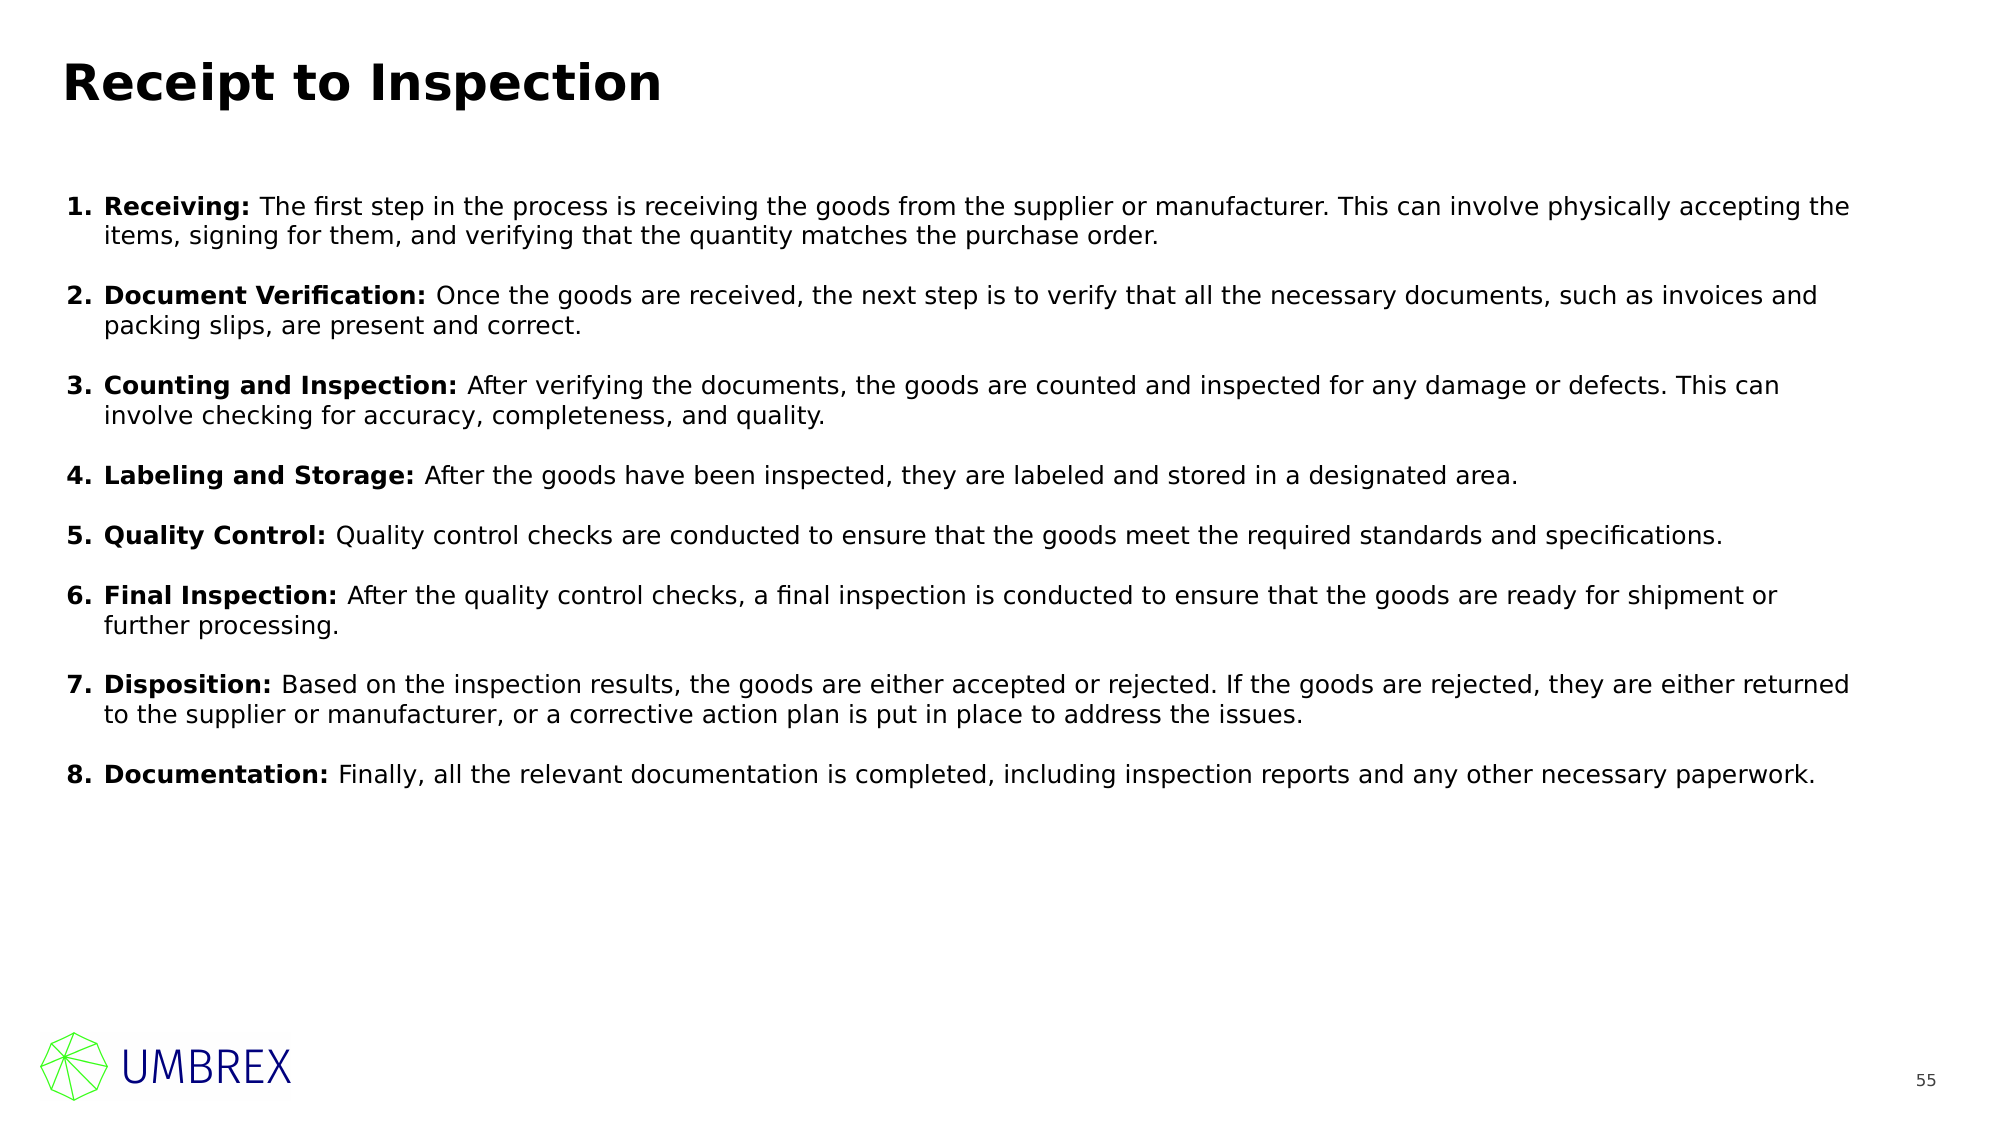

# Receipt to Inspection
Receiving: The first step in the process is receiving the goods from the supplier or manufacturer. This can involve physically accepting the items, signing for them, and verifying that the quantity matches the purchase order.

Document Verification: Once the goods are received, the next step is to verify that all the necessary documents, such as invoices and packing slips, are present and correct.

Counting and Inspection: After verifying the documents, the goods are counted and inspected for any damage or defects. This can involve checking for accuracy, completeness, and quality.

Labeling and Storage: After the goods have been inspected, they are labeled and stored in a designated area.

Quality Control: Quality control checks are conducted to ensure that the goods meet the required standards and specifications.

Final Inspection: After the quality control checks, a final inspection is conducted to ensure that the goods are ready for shipment or further processing.

Disposition: Based on the inspection results, the goods are either accepted or rejected. If the goods are rejected, they are either returned to the supplier or manufacturer, or a corrective action plan is put in place to address the issues.

Documentation: Finally, all the relevant documentation is completed, including inspection reports and any other necessary paperwork.